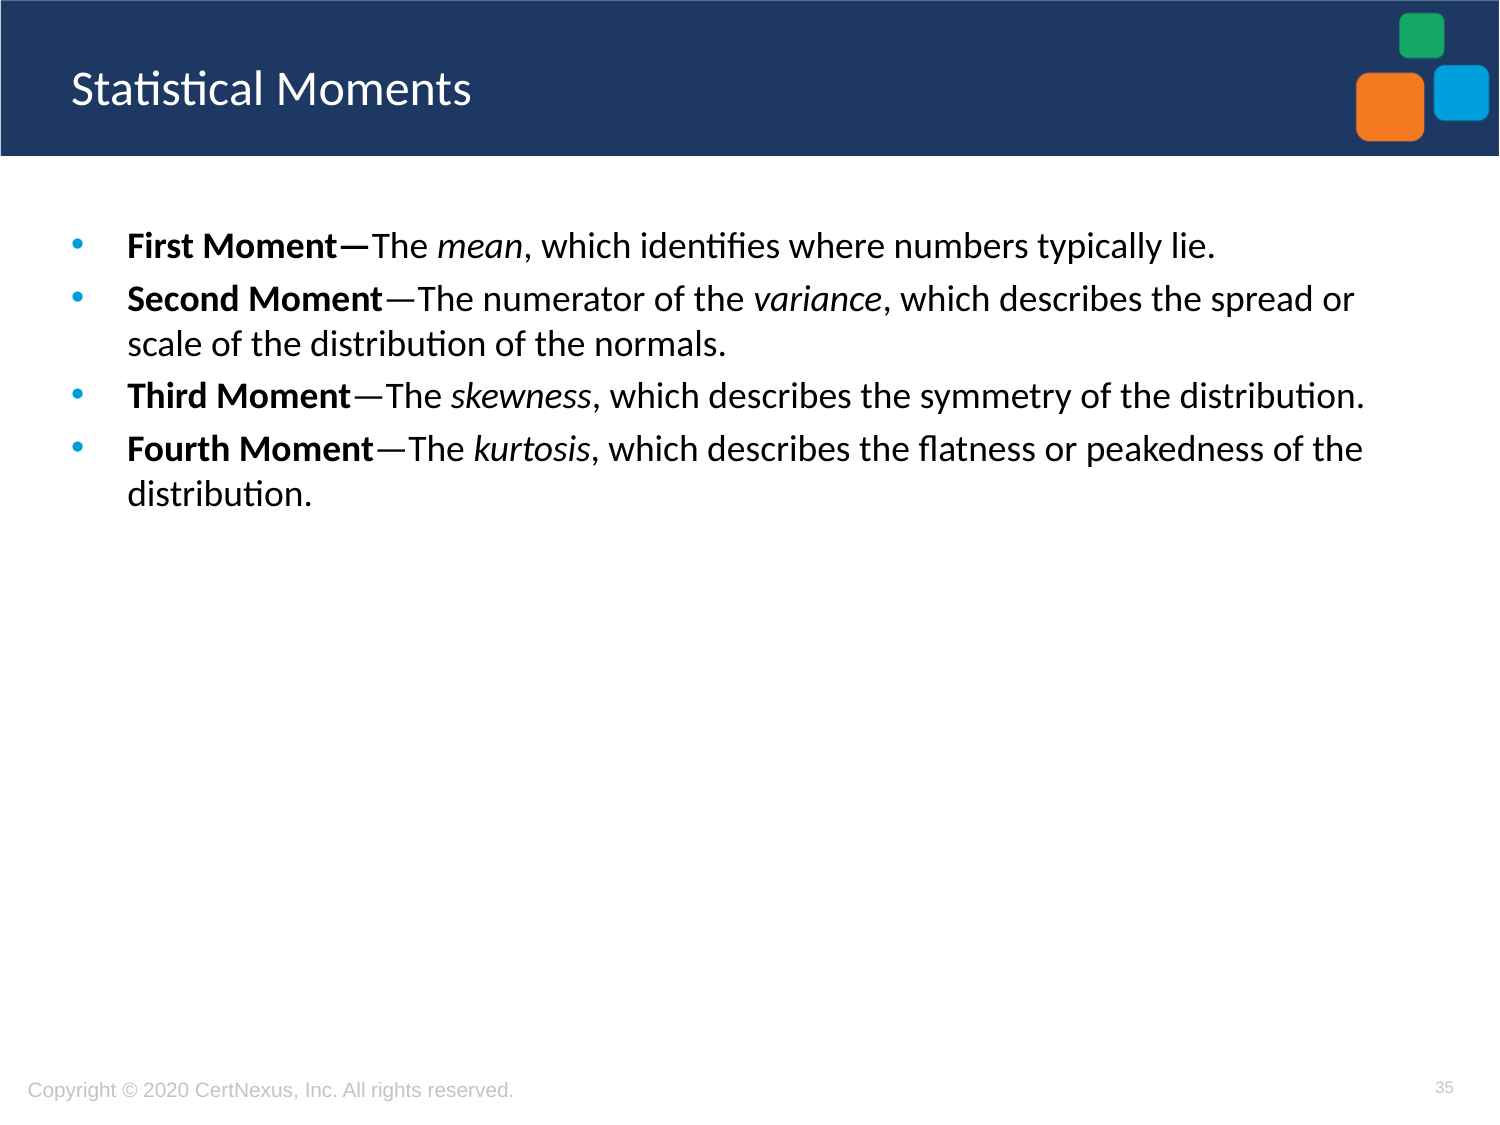

# Statistical Moments
First Moment—The mean, which identifies where numbers typically lie.
Second Moment—The numerator of the variance, which describes the spread or scale of the distribution of the normals.
Third Moment—The skewness, which describes the symmetry of the distribution.
Fourth Moment—The kurtosis, which describes the flatness or peakedness of the distribution.
35